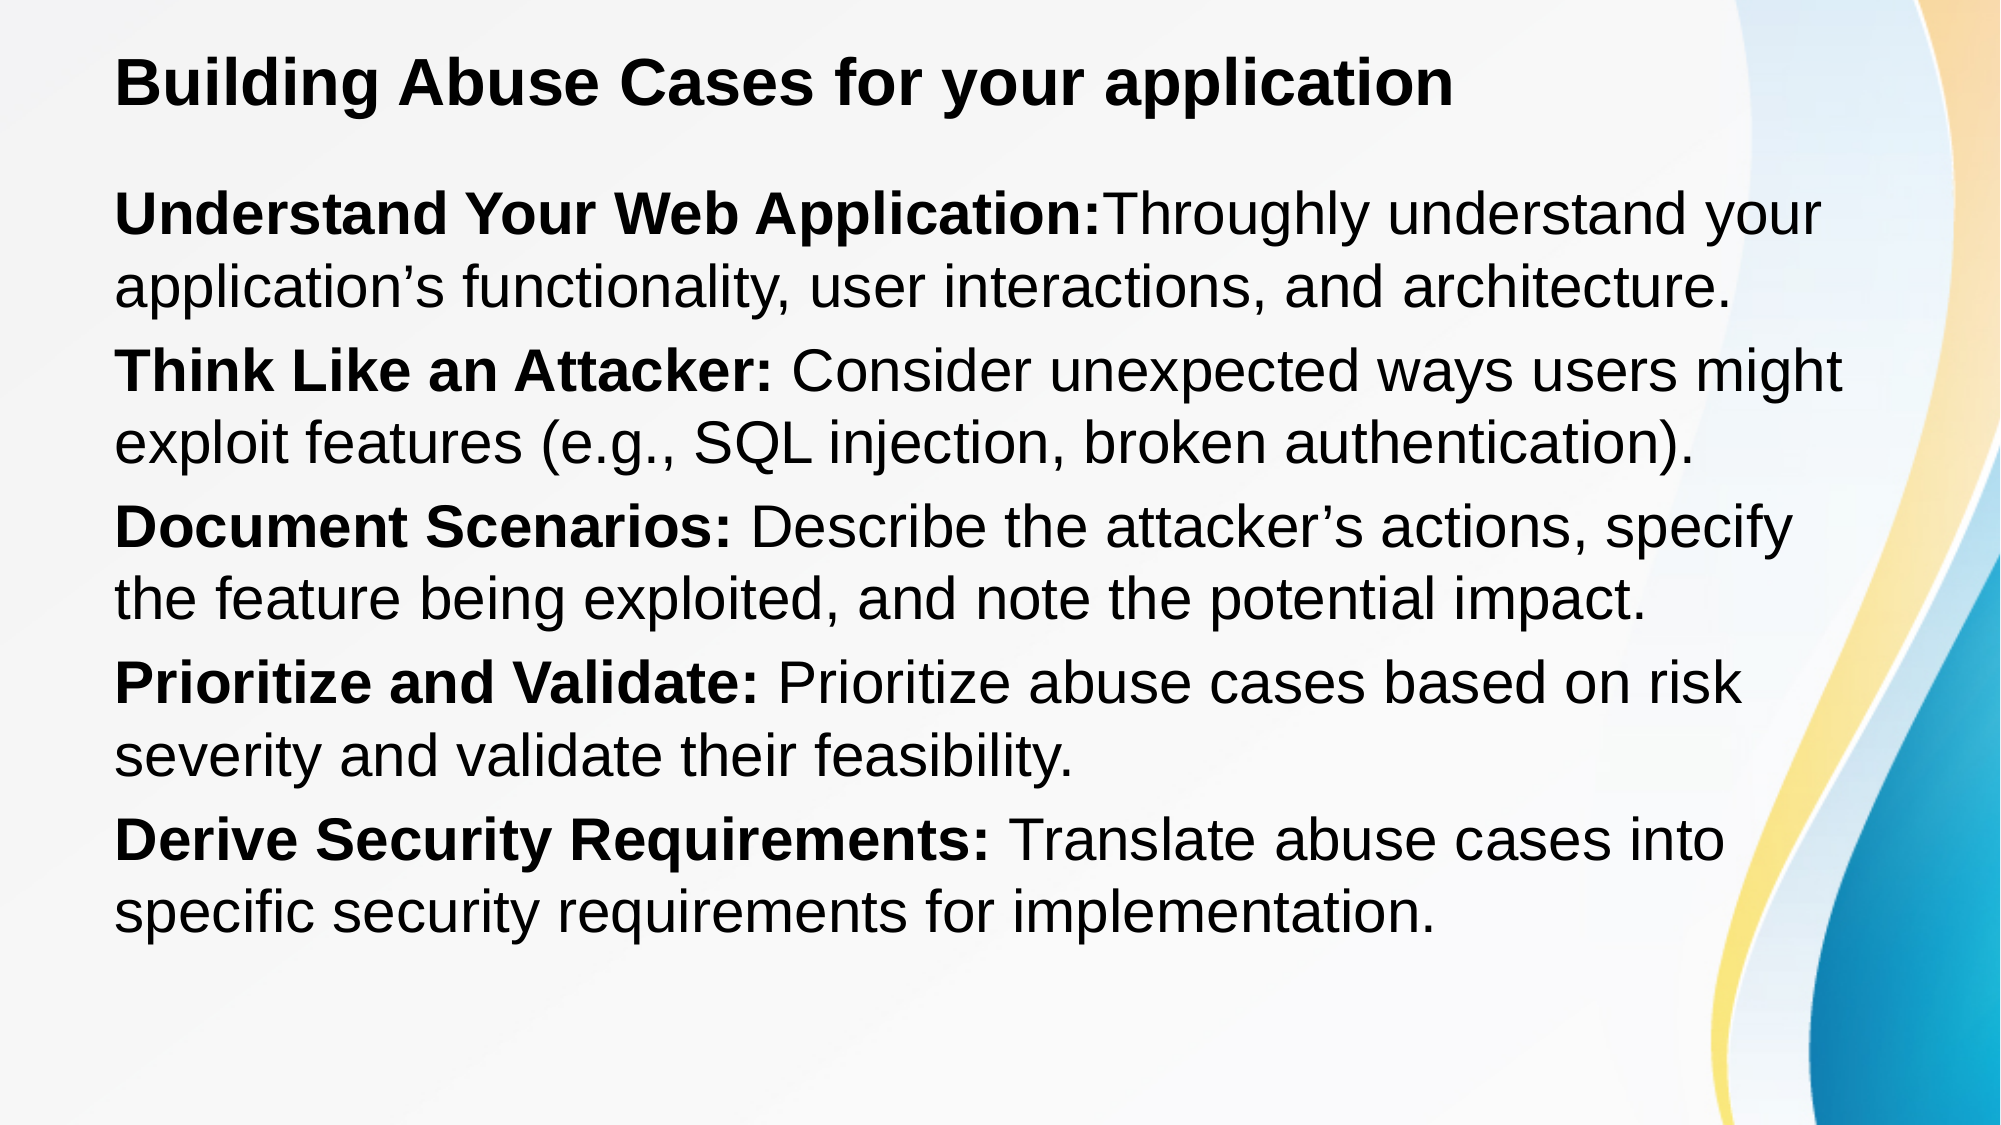

# Building Abuse Cases for your application
Understand Your Web Application:Throughly understand your application’s functionality, user interactions, and architecture.
Think Like an Attacker: Consider unexpected ways users might exploit features (e.g., SQL injection, broken authentication).
Document Scenarios: Describe the attacker’s actions, specify the feature being exploited, and note the potential impact.
Prioritize and Validate: Prioritize abuse cases based on risk severity and validate their feasibility.
Derive Security Requirements: Translate abuse cases into specific security requirements for implementation.